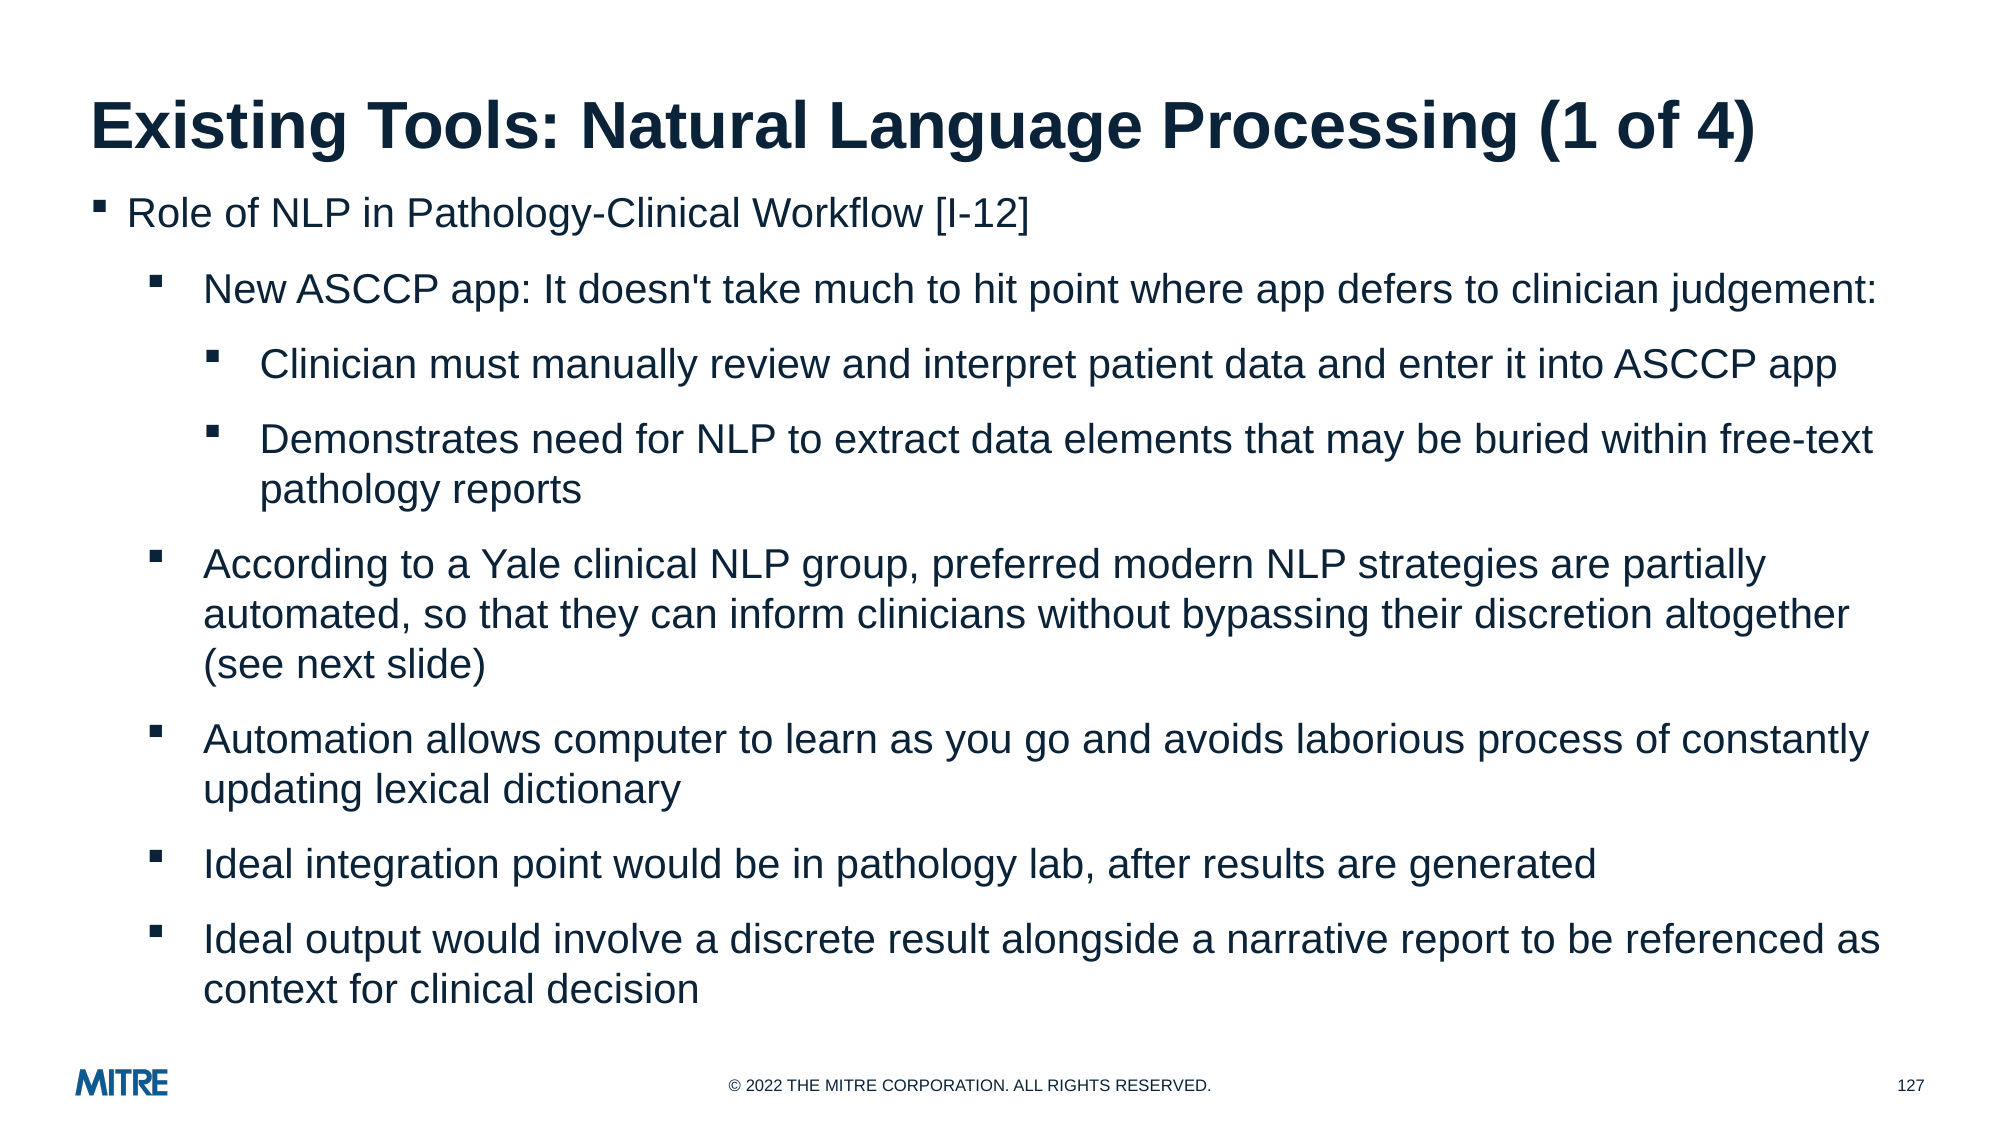

# Existing Tools: Natural Language Processing (1 of 4)
Role of NLP in Pathology-Clinical Workflow [I-12]
New ASCCP app: It doesn't take much to hit point where app defers to clinician judgement:
Clinician must manually review and interpret patient data and enter it into ASCCP app
Demonstrates need for NLP to extract data elements that may be buried within free-text pathology reports
According to a Yale clinical NLP group, preferred modern NLP strategies are partially automated, so that they can inform clinicians without bypassing their discretion altogether (see next slide)
Automation allows computer to learn as you go and avoids laborious process of constantly updating lexical dictionary
Ideal integration point would be in pathology lab, after results are generated
Ideal output would involve a discrete result alongside a narrative report to be referenced as context for clinical decision

127